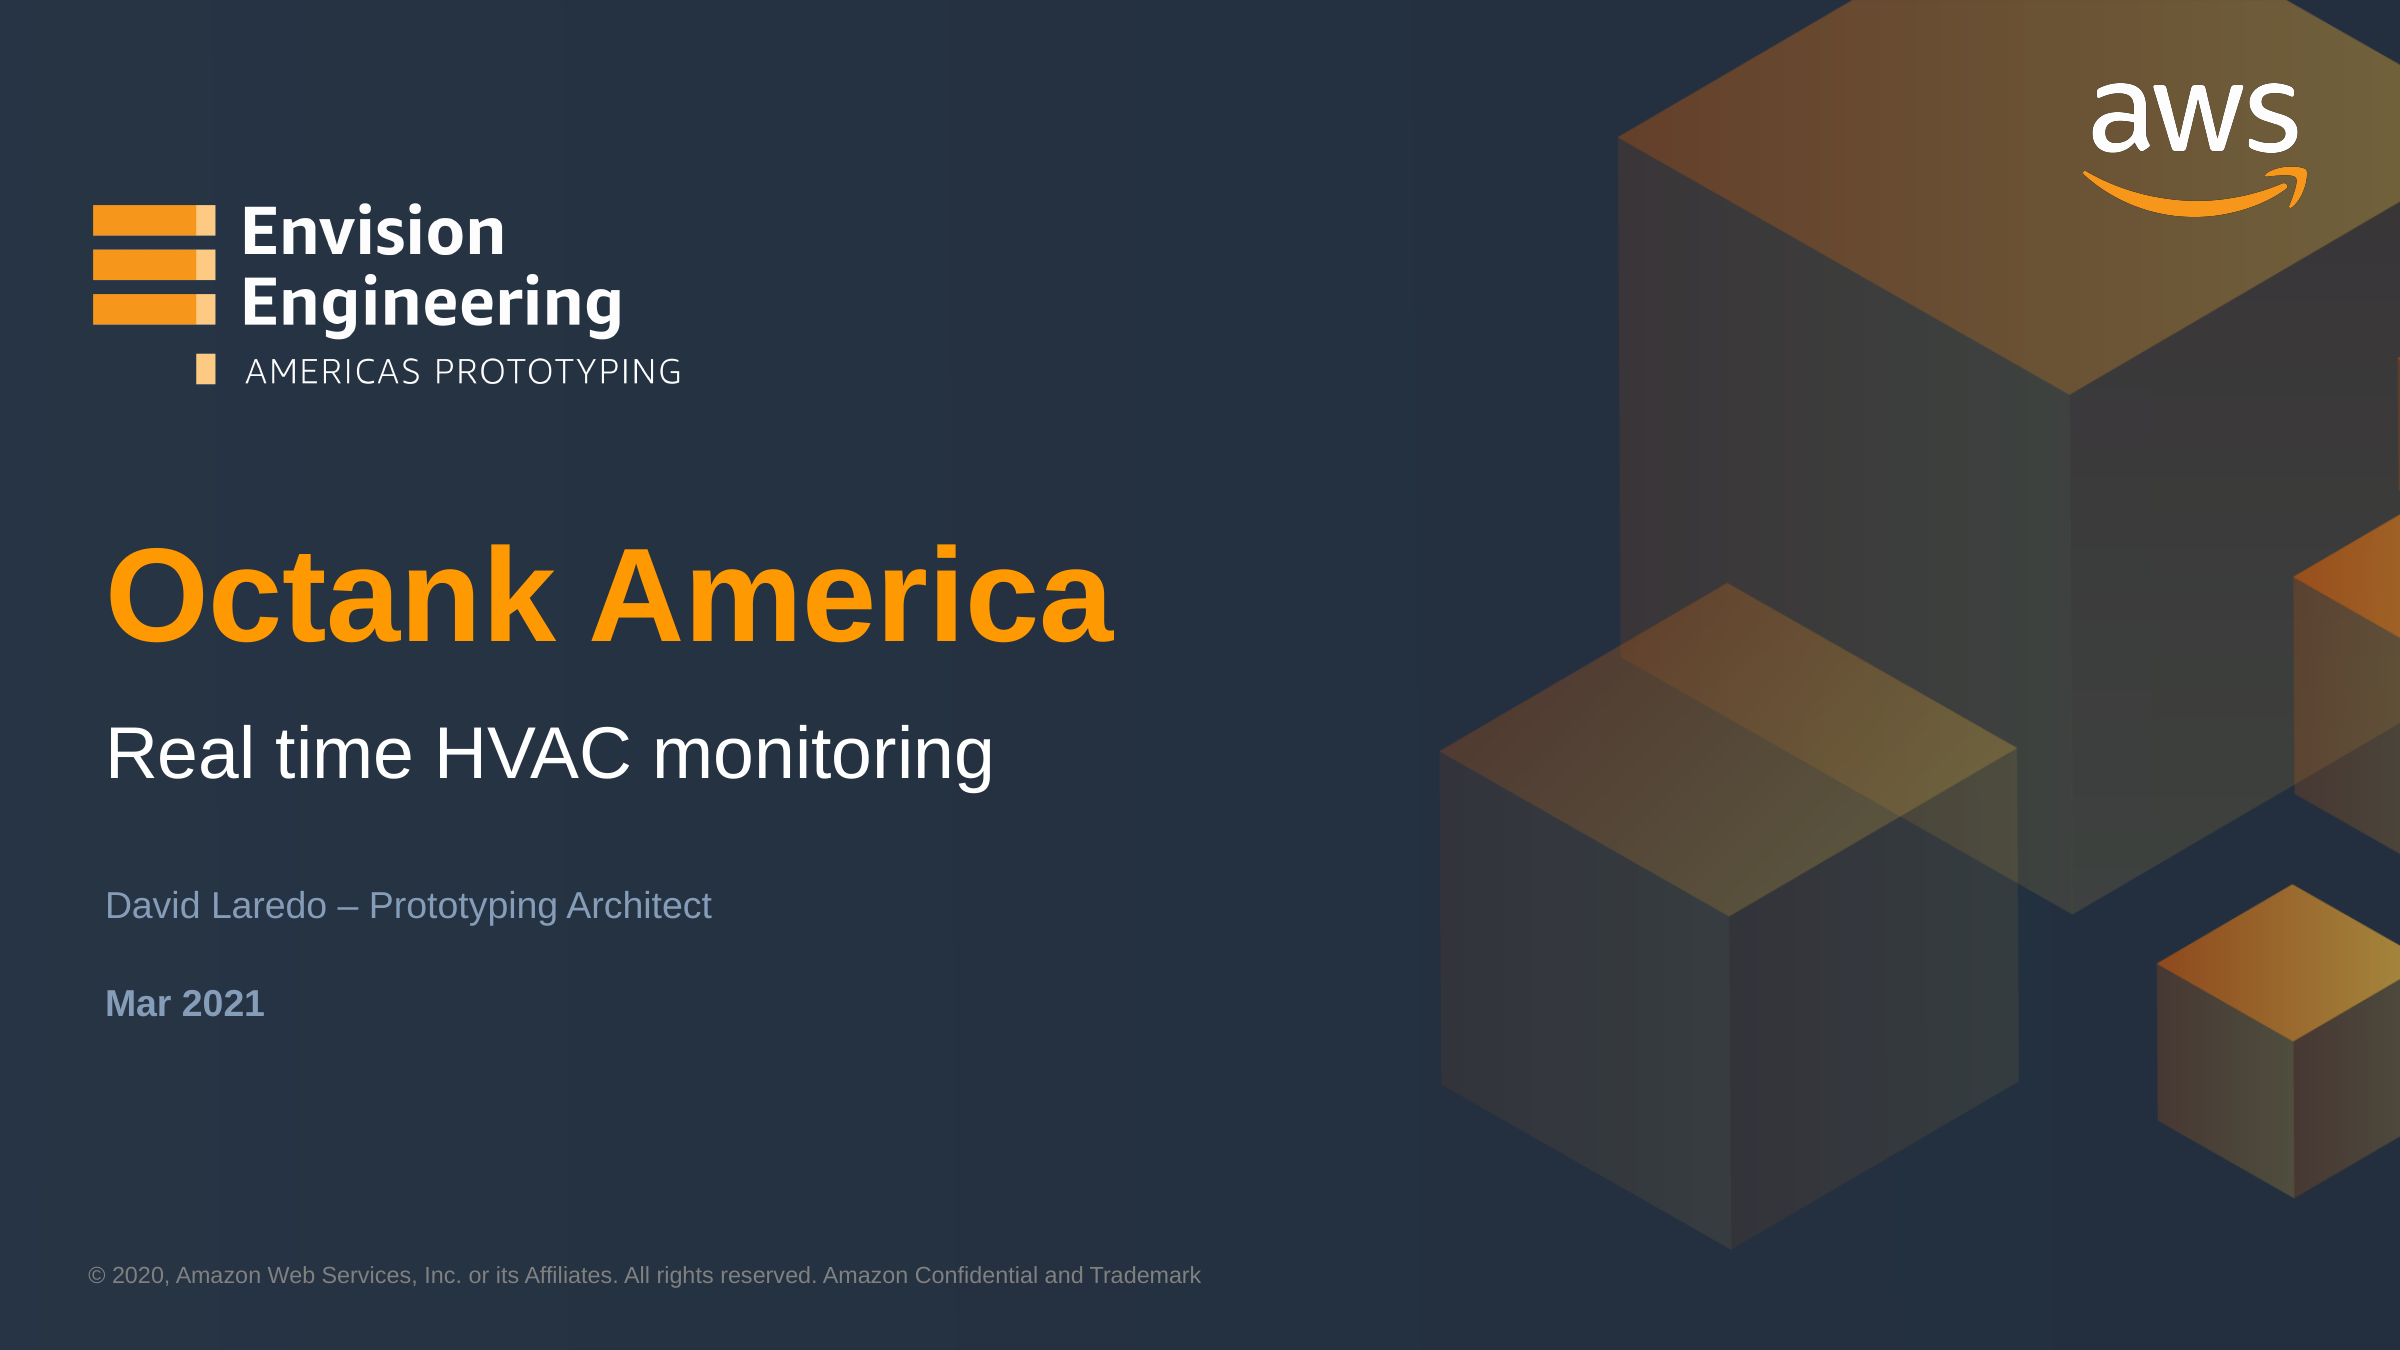

Octank America
Real time HVAC monitoring
David Laredo – Prototyping Architect
Mar 2021